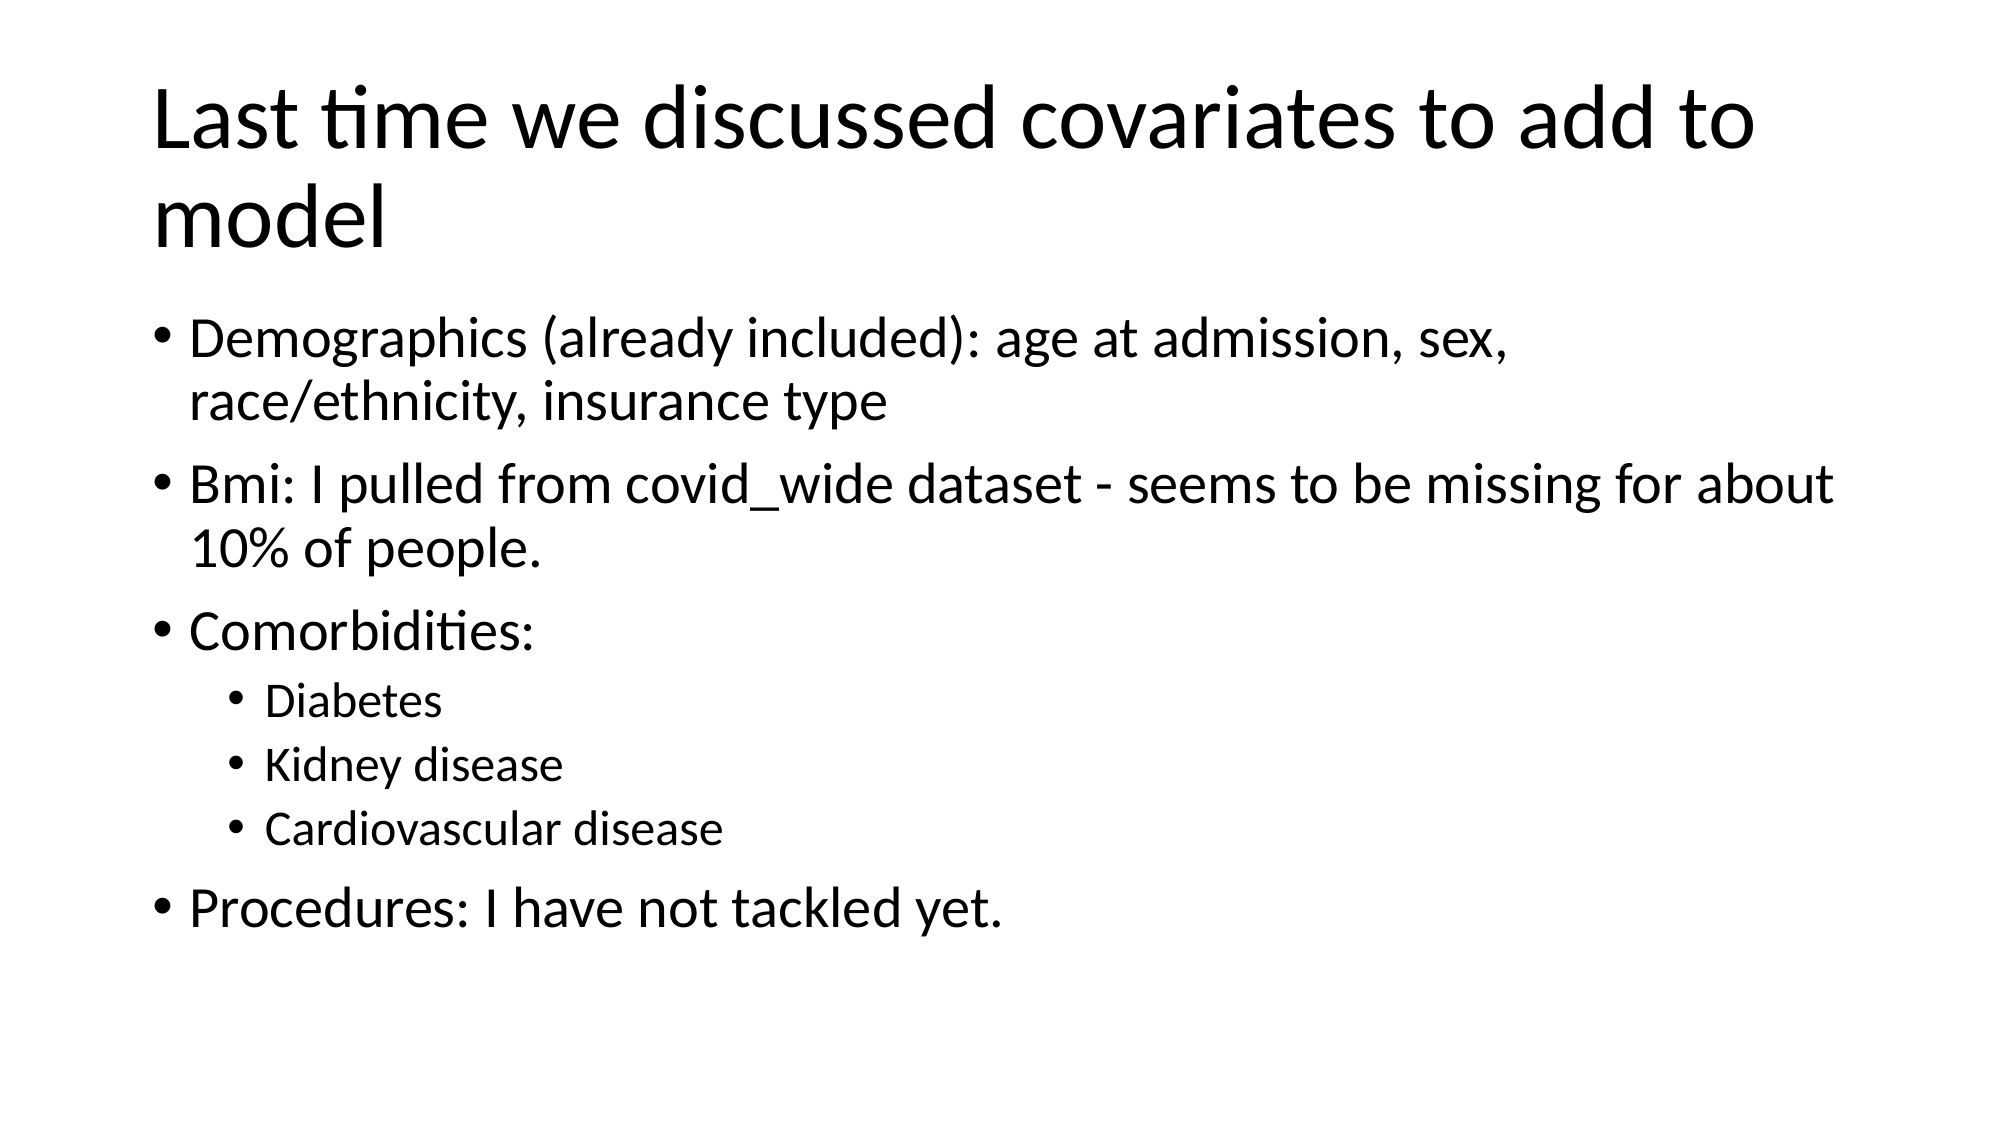

# Last time we discussed covariates to add to model
Demographics (already included): age at admission, sex, race/ethnicity, insurance type
Bmi: I pulled from covid_wide dataset - seems to be missing for about 10% of people.
Comorbidities:
Diabetes
Kidney disease
Cardiovascular disease
Procedures: I have not tackled yet.